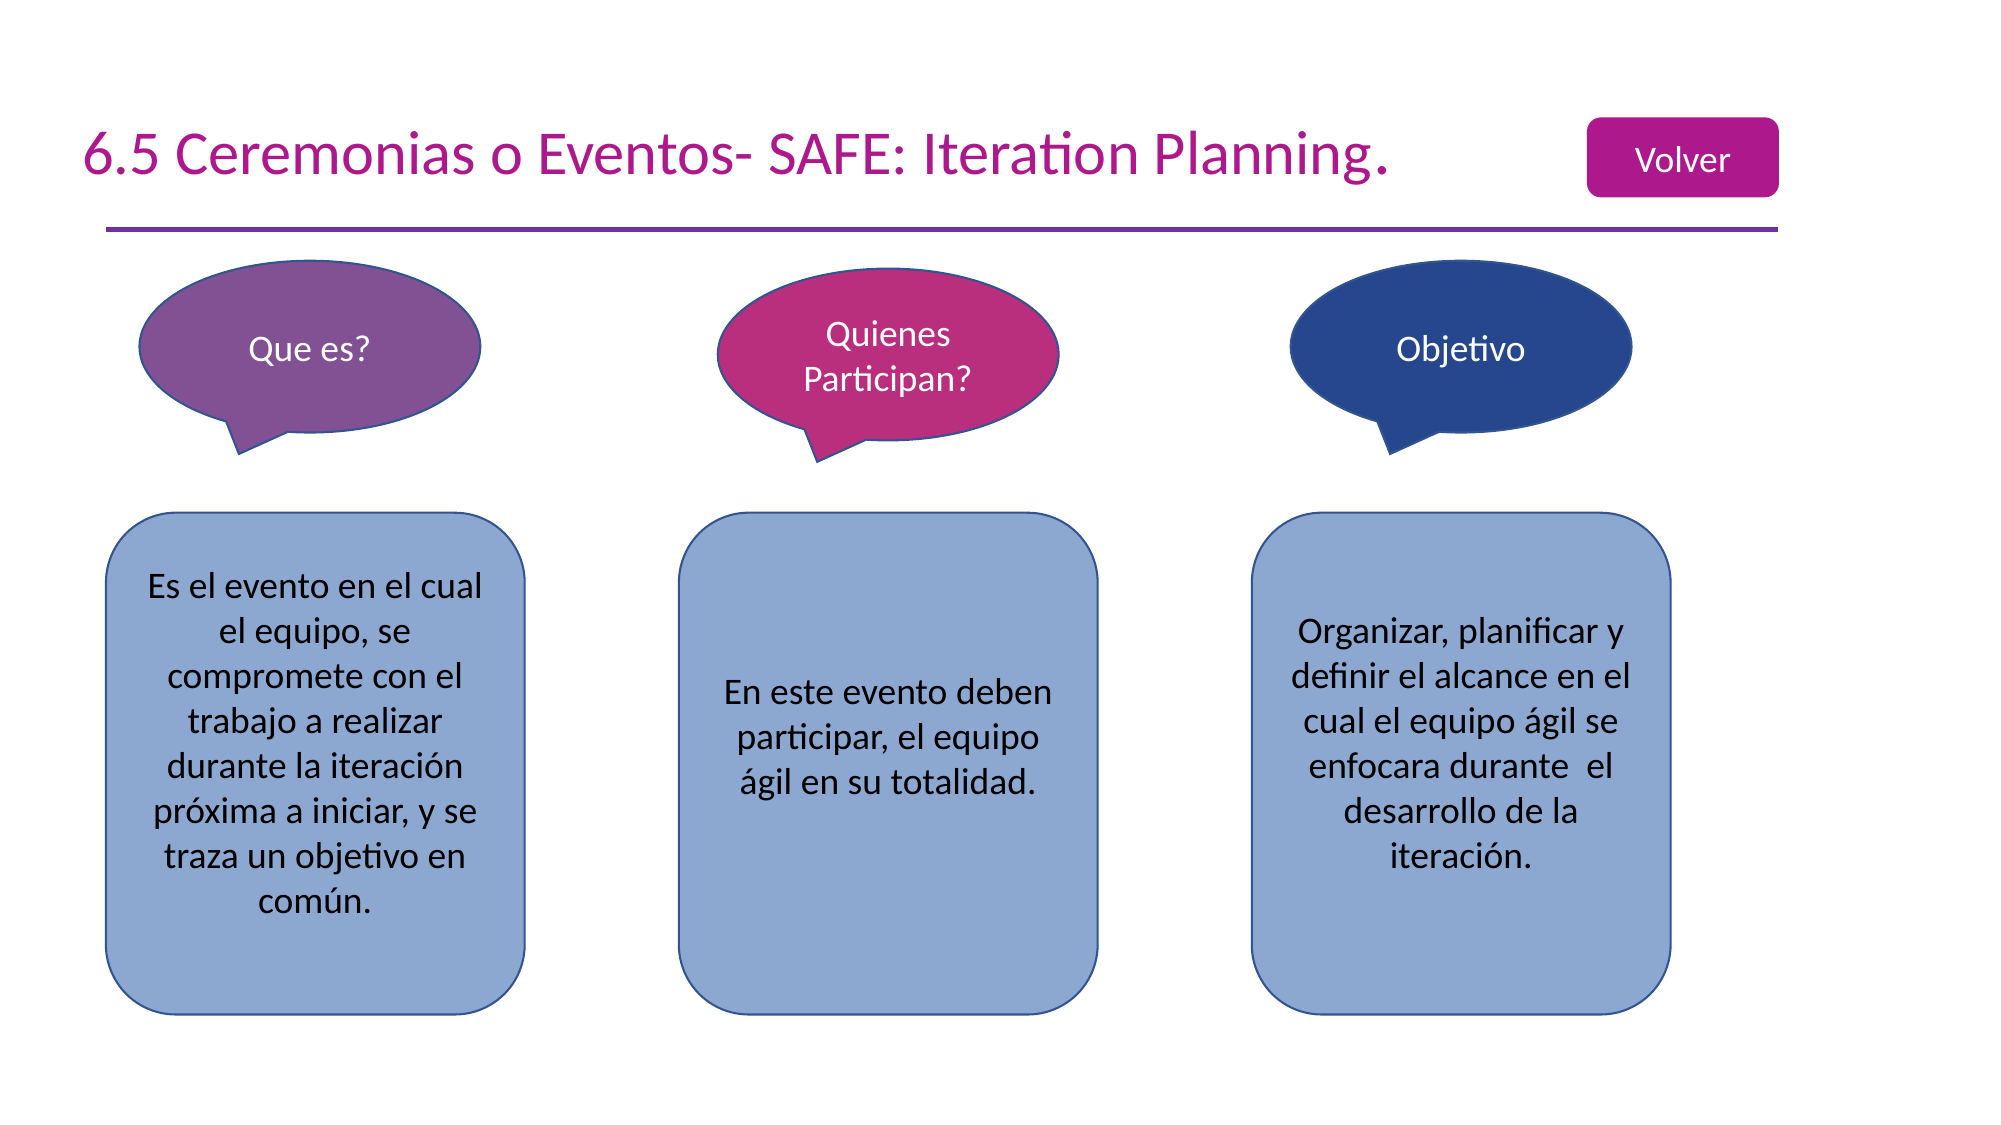

#
6.5 Ceremonias o Eventos- SAFE: Iteration Planning.

Volver
Que es?
Objetivo
Quienes Participan?
Es el evento en el cual el equipo, se compromete con el trabajo a realizar durante la iteración próxima a iniciar, y se traza un objetivo en común.

En este evento deben participar, el equipo ágil en su totalidad.

Organizar, planificar y definir el alcance en el cual el equipo ágil se enfocara durante  el desarrollo de la iteración.